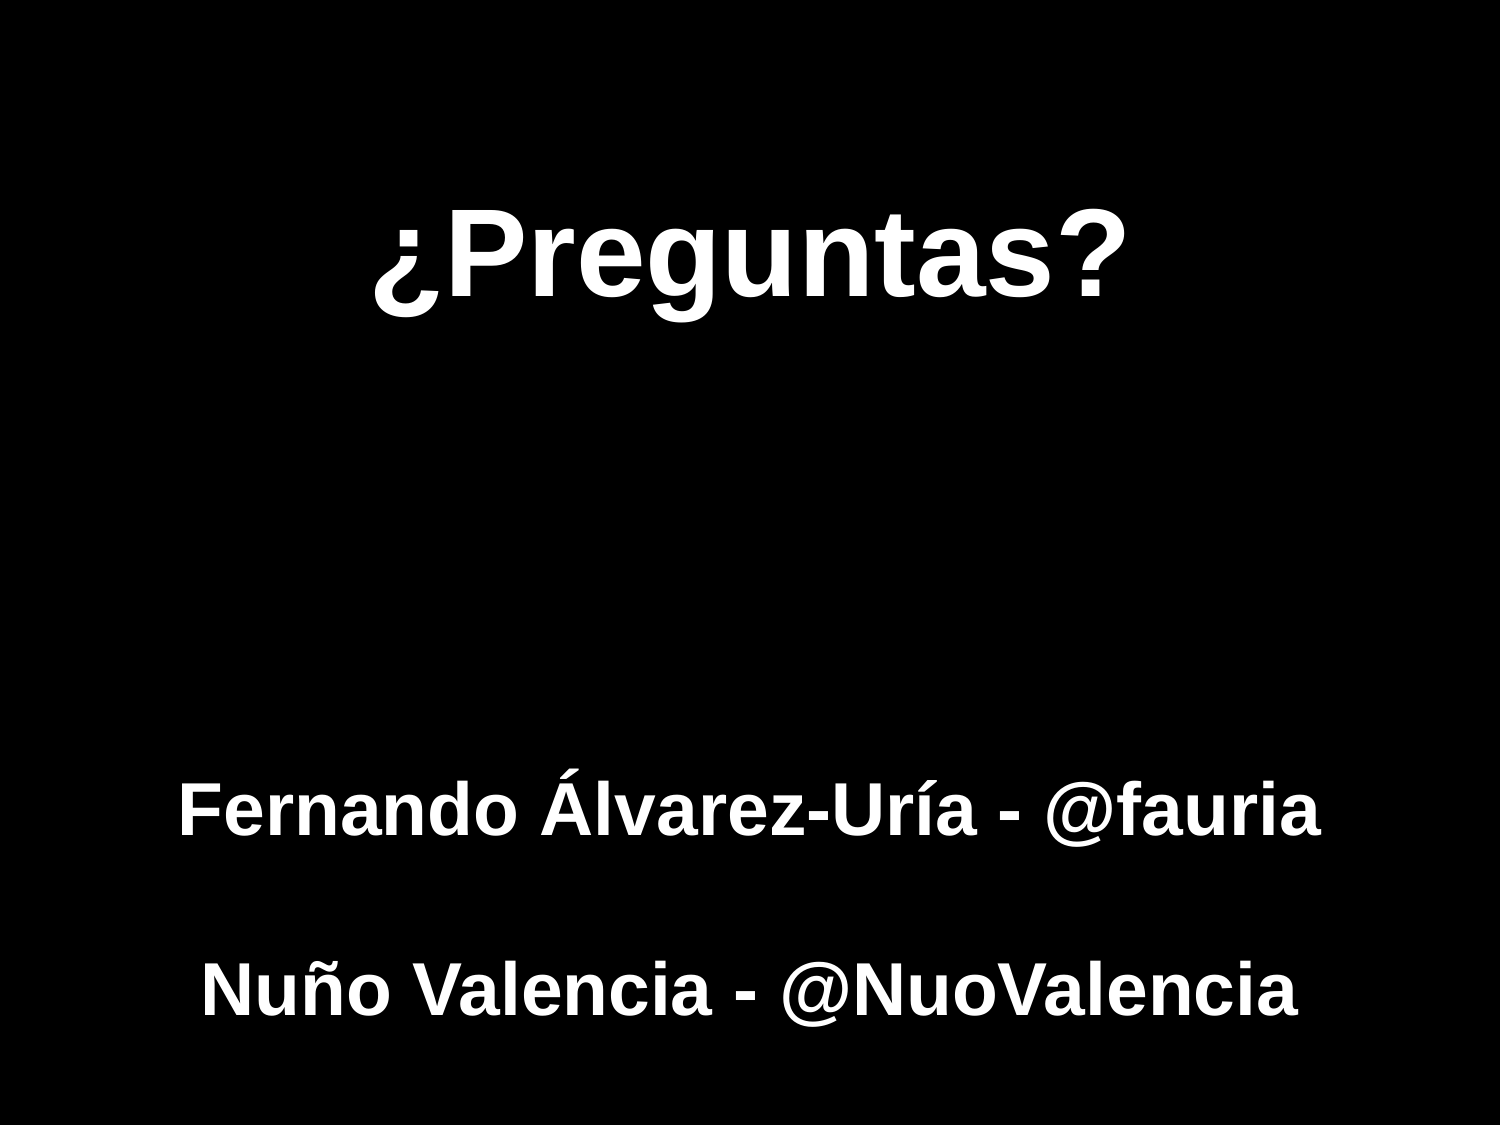

# ¿Preguntas?
Fernando Álvarez-Uría - @fauria

Nuño Valencia - @NuoValencia